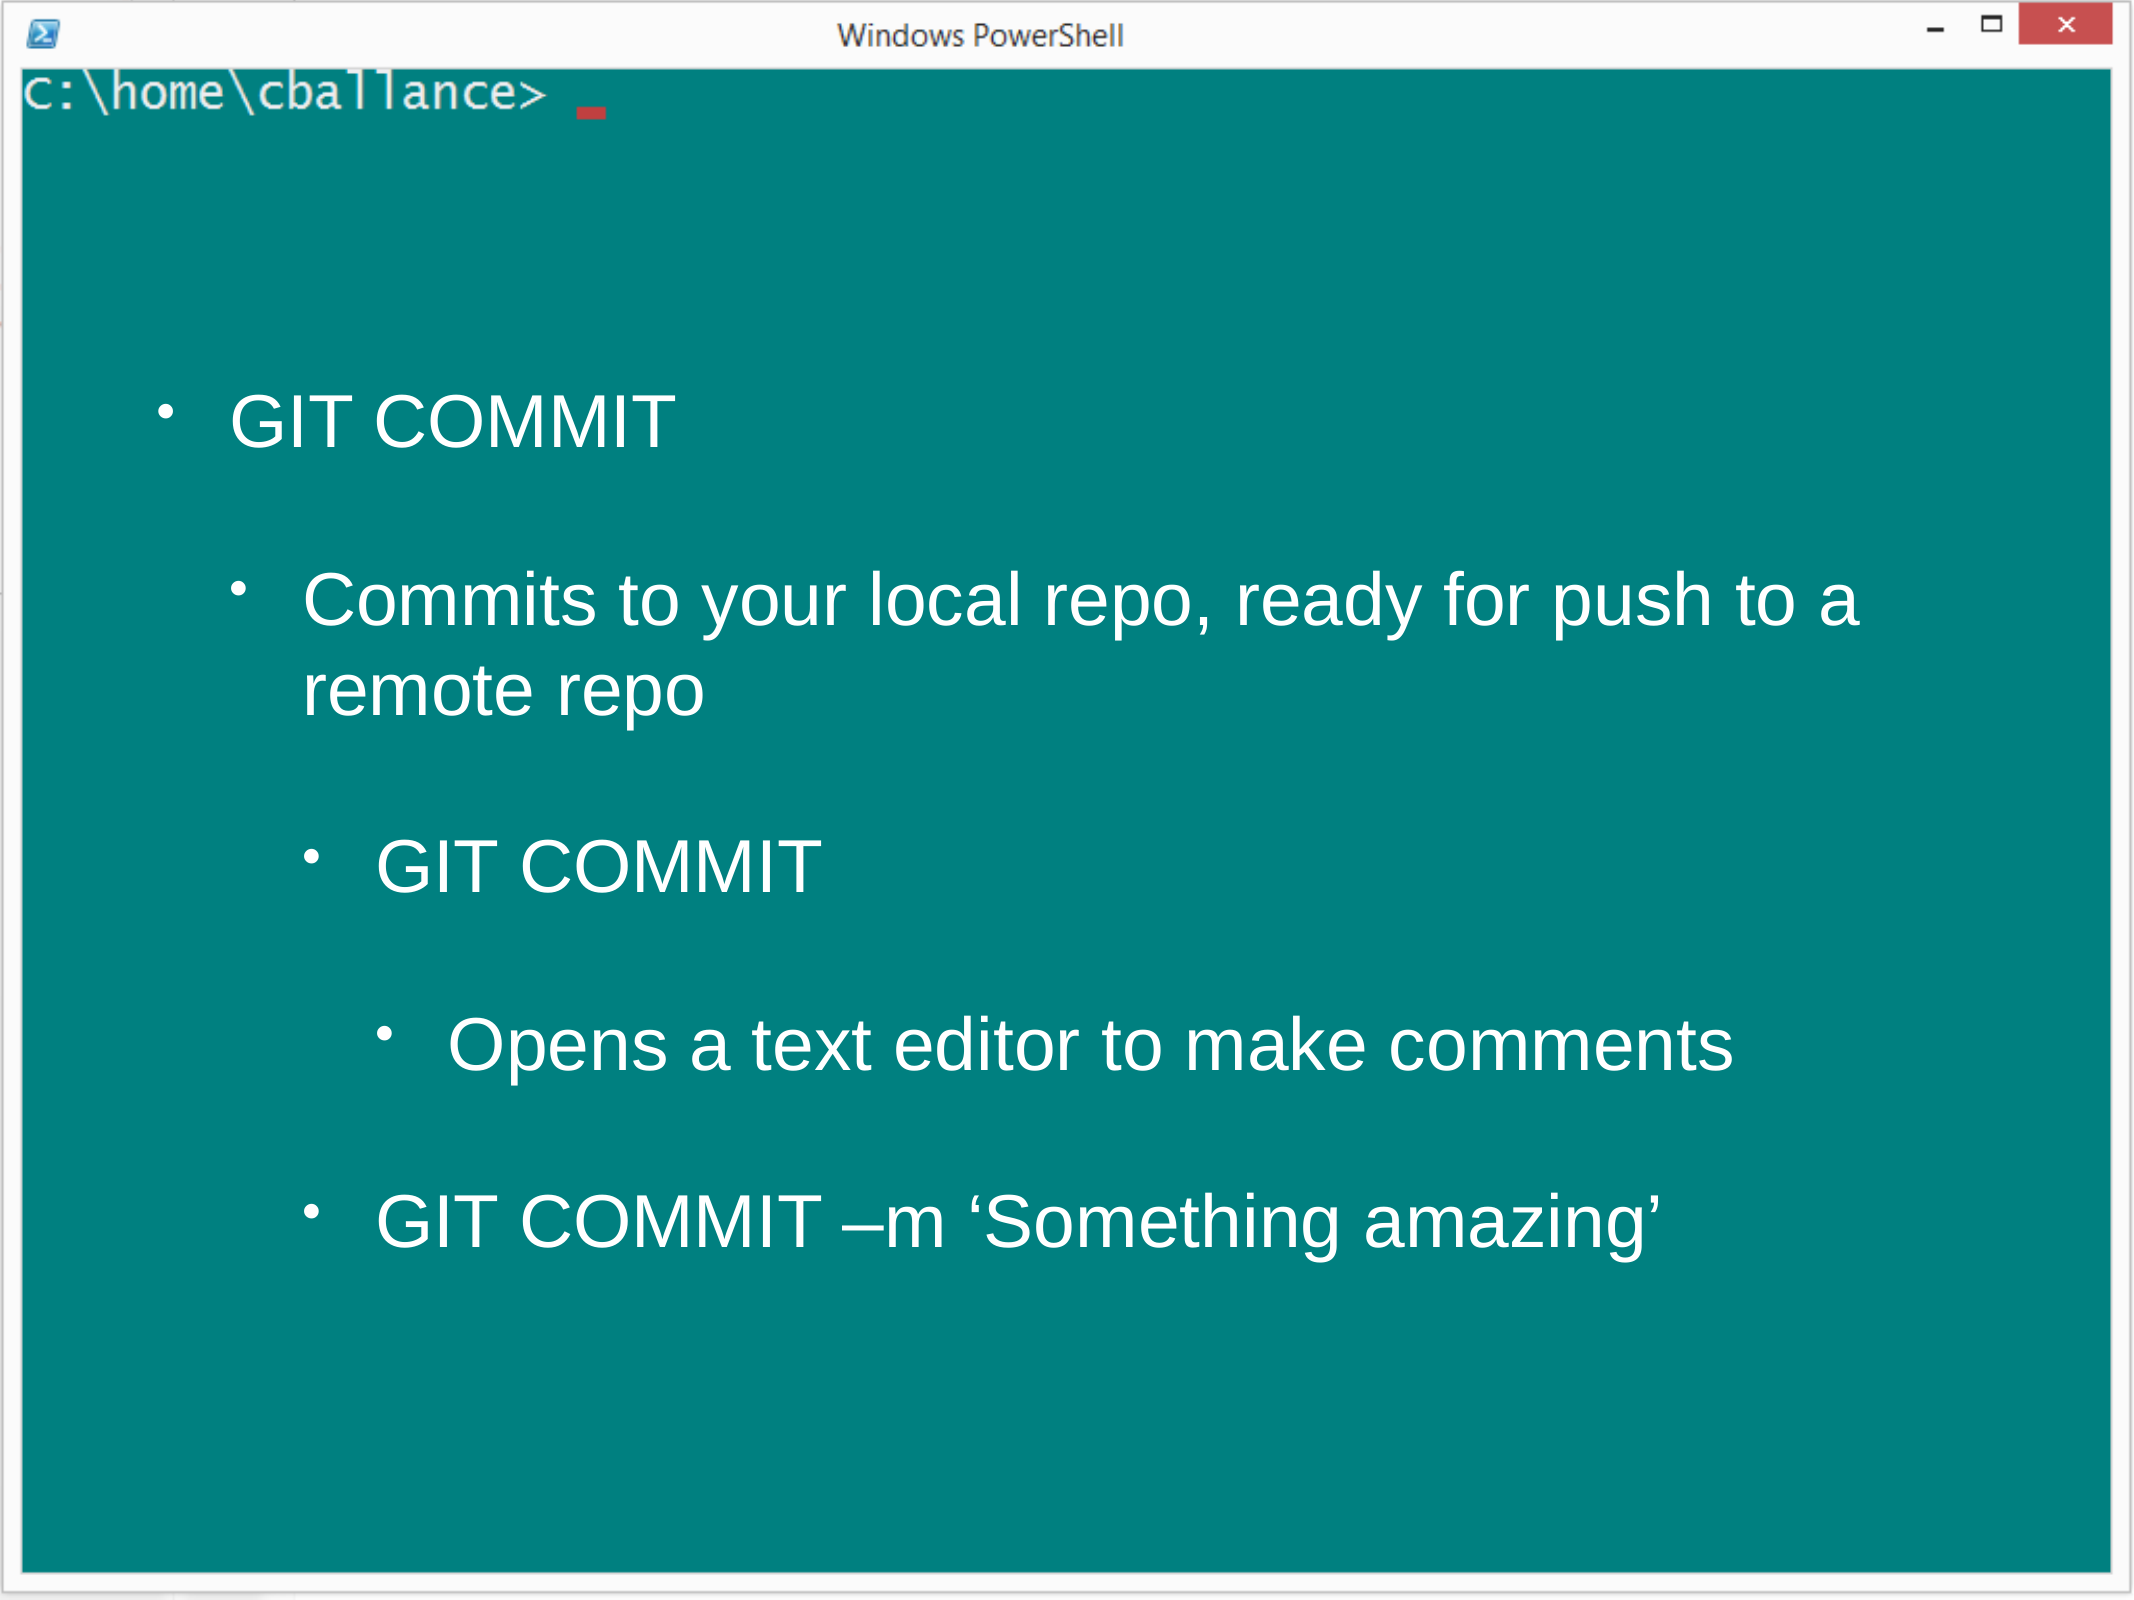

GIT COMMIT
Commits to your local repo, ready for push to a remote repo
GIT COMMIT
Opens a text editor to make comments
GIT COMMIT –m ‘Something amazing’